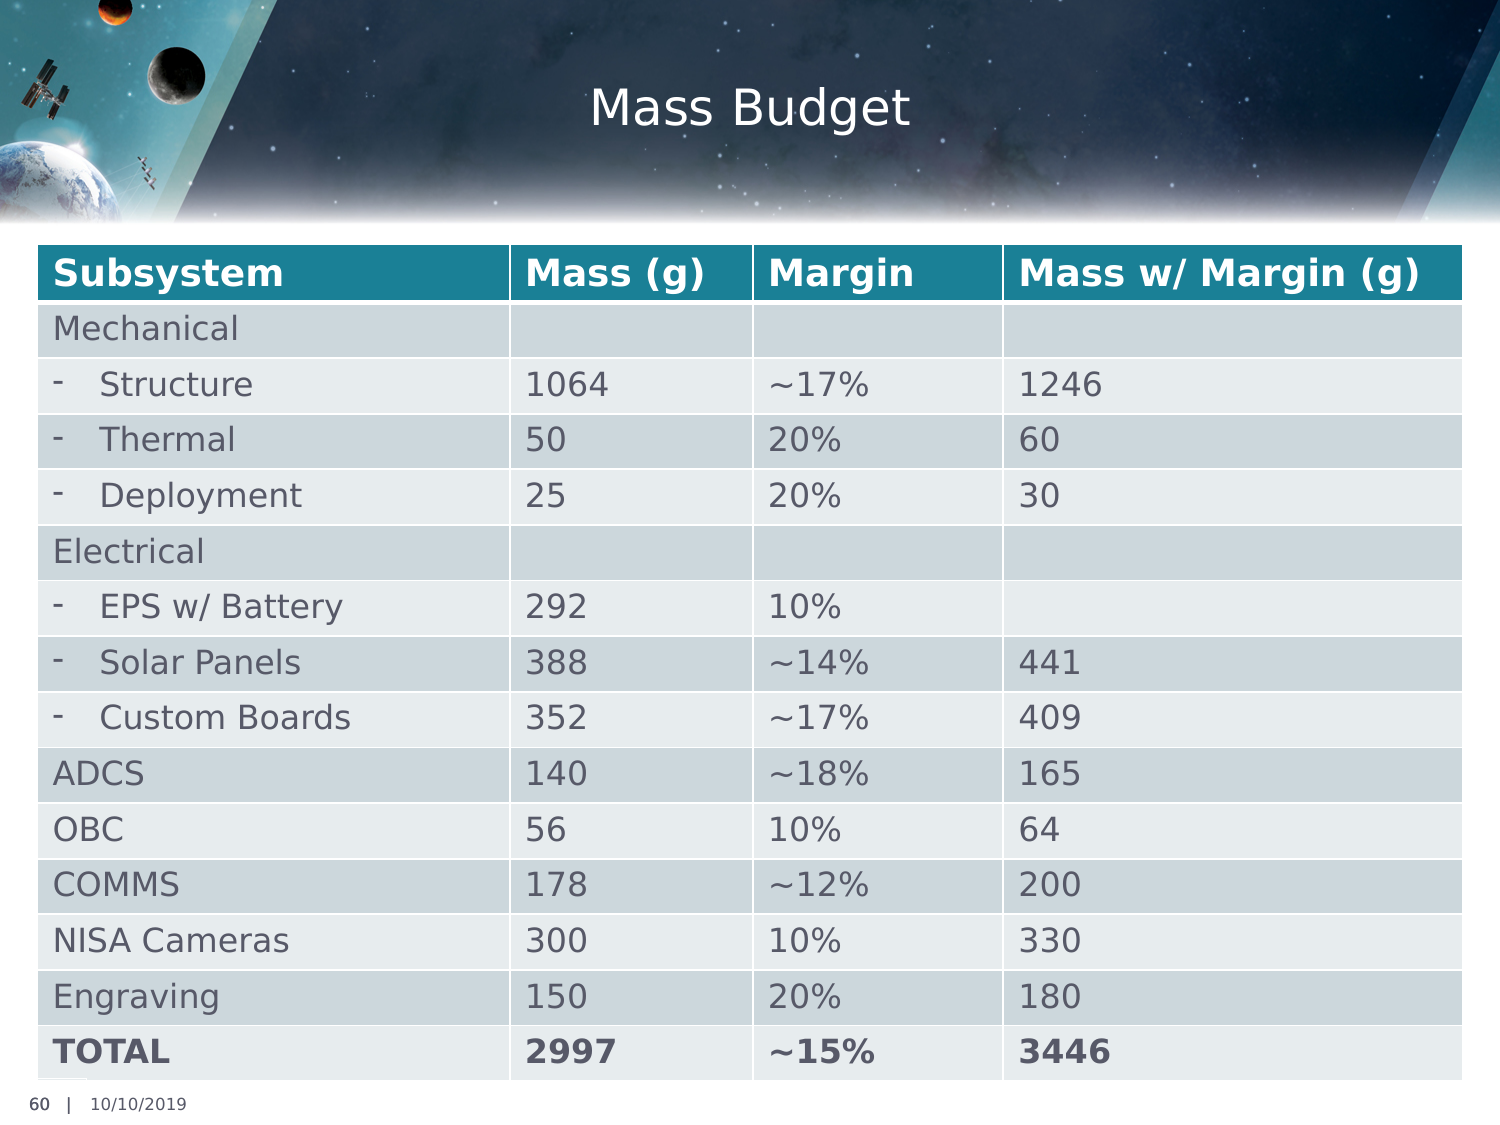

# Mass Budget
| Subsystem | Mass (g) | Margin | Mass w/ Margin (g) |
| --- | --- | --- | --- |
| Mechanical |  |  |  |
| Structure | 1064 | ~17% | 1246 |
| Thermal | 50 | 20% | 60 |
| Deployment | 25 | 20% | 30 |
| Electrical |  |  |  |
| EPS w/ Battery | 292 | 10% |  |
| Solar Panels | 388 | ~14% | 441 |
| Custom Boards | 352 | ~17% | 409 |
| ADCS | 140 | ~18% | 165 |
| OBC | 56 | 10% | 64 |
| COMMS | 178 | ~12% | 200 |
| NISA Cameras | 300 | 10% | 330 |
| Engraving | 150 | 20% | 180 |
| TOTAL | 2997 | ~15% | 3446 |
60   |